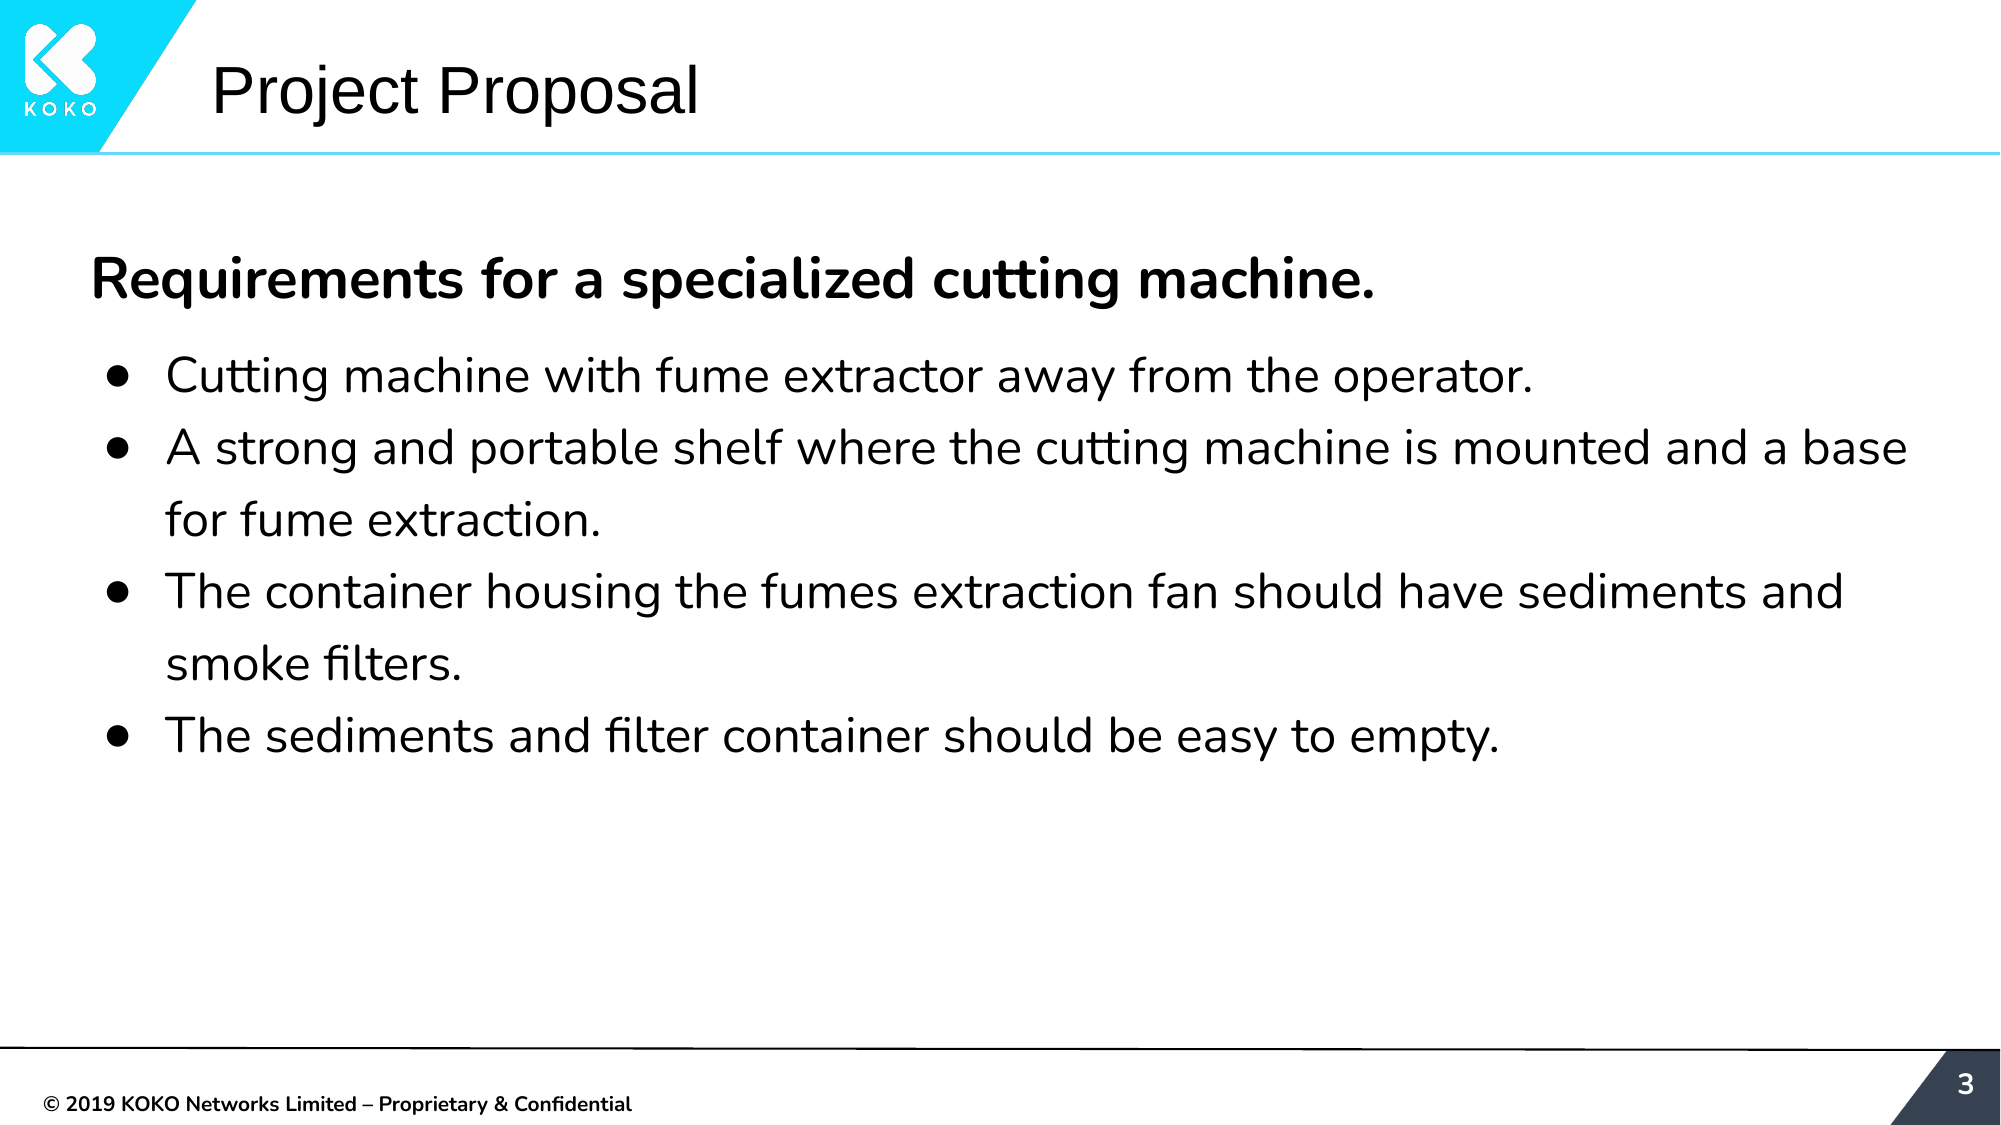

# Project Proposal
Requirements for a specialized cutting machine.
Cutting machine with fume extractor away from the operator.
A strong and portable shelf where the cutting machine is mounted and a base for fume extraction.
The container housing the fumes extraction fan should have sediments and smoke filters.
The sediments and filter container should be easy to empty.

3